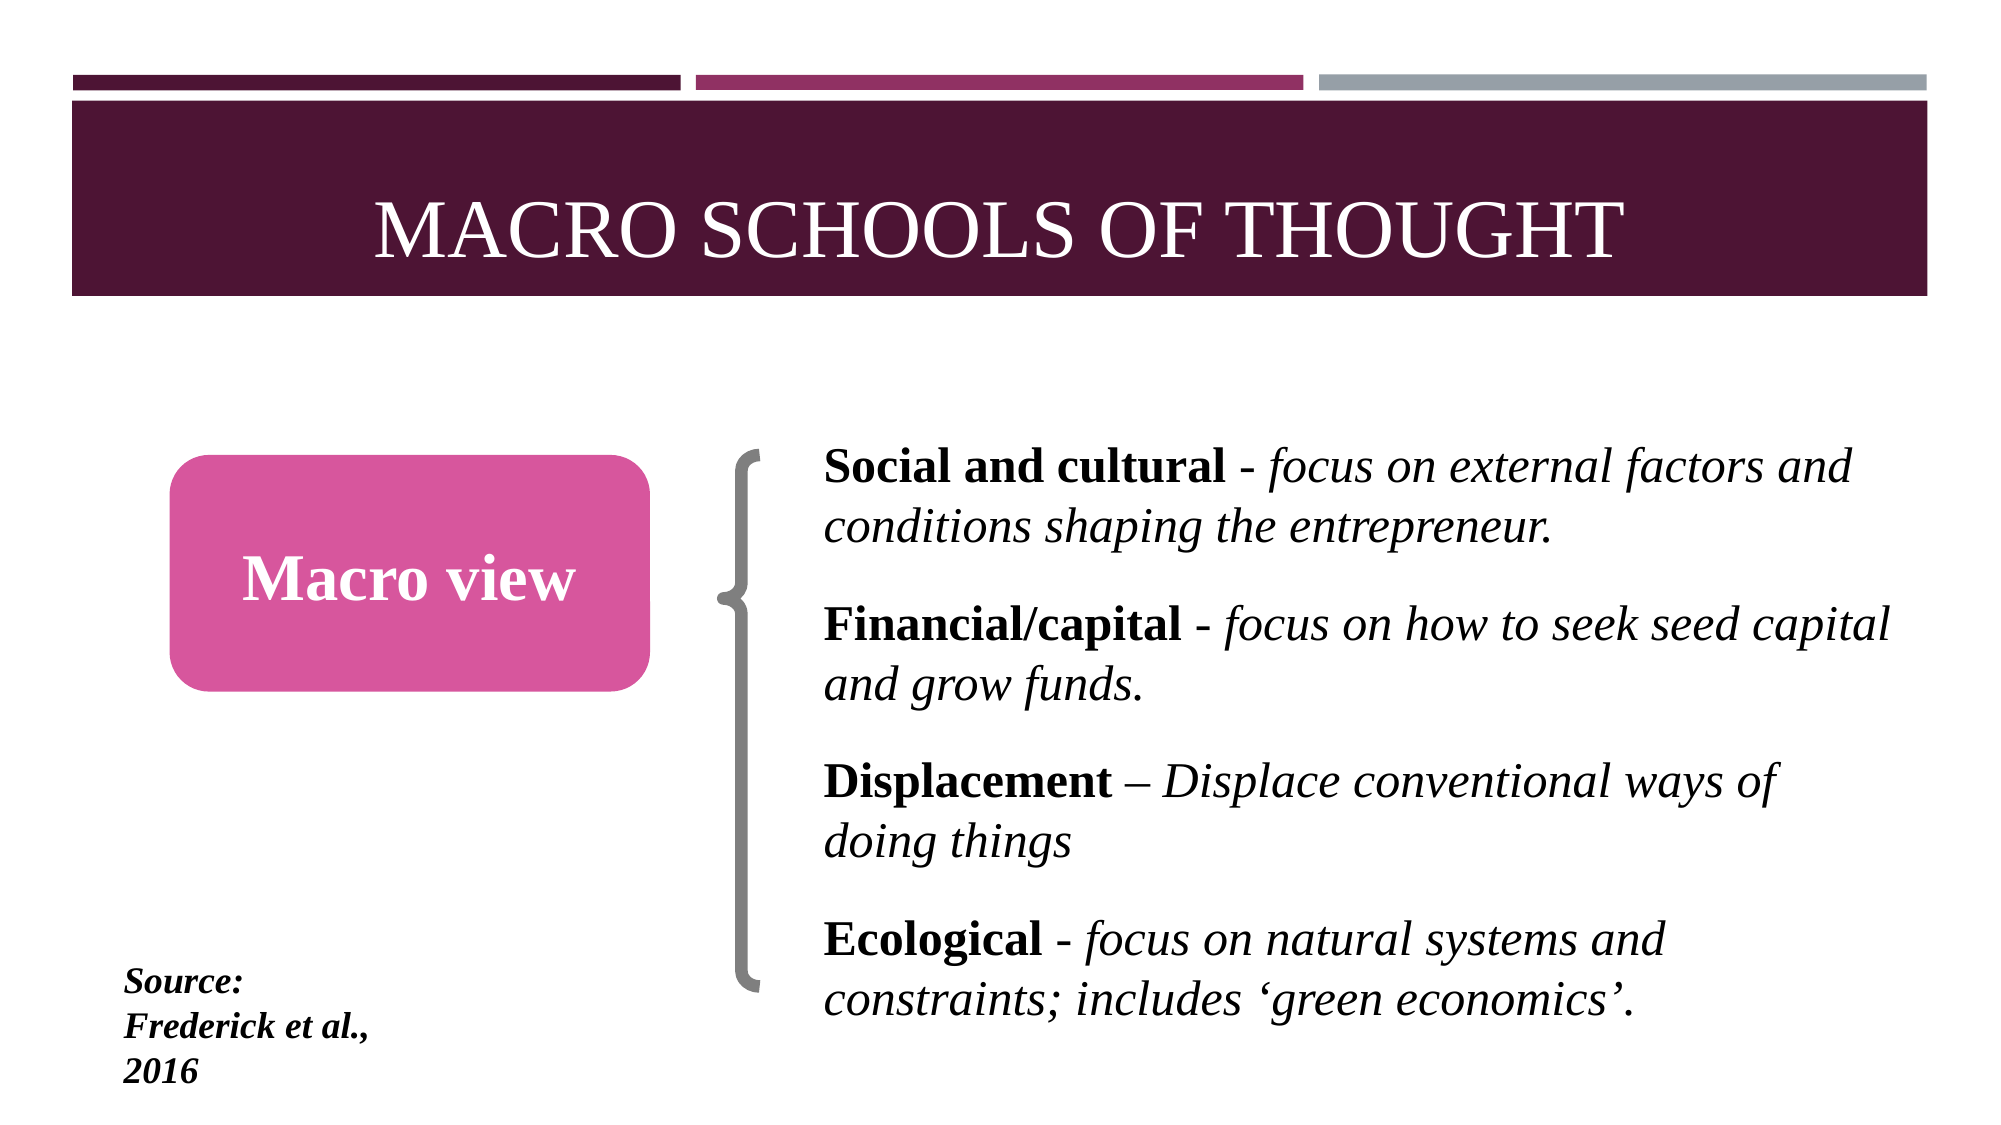

# MACRO SCHOOLS OF THOUGHT
Social and cultural - focus on external factors and conditions shaping the entrepreneur.
Financial/capital - focus on how to seek seed capital and grow funds.
Displacement – Displace conventional ways of doing things
Ecological - focus on natural systems and constraints; includes ‘green economics’.
Macro view

Source: Frederick et al., 2016